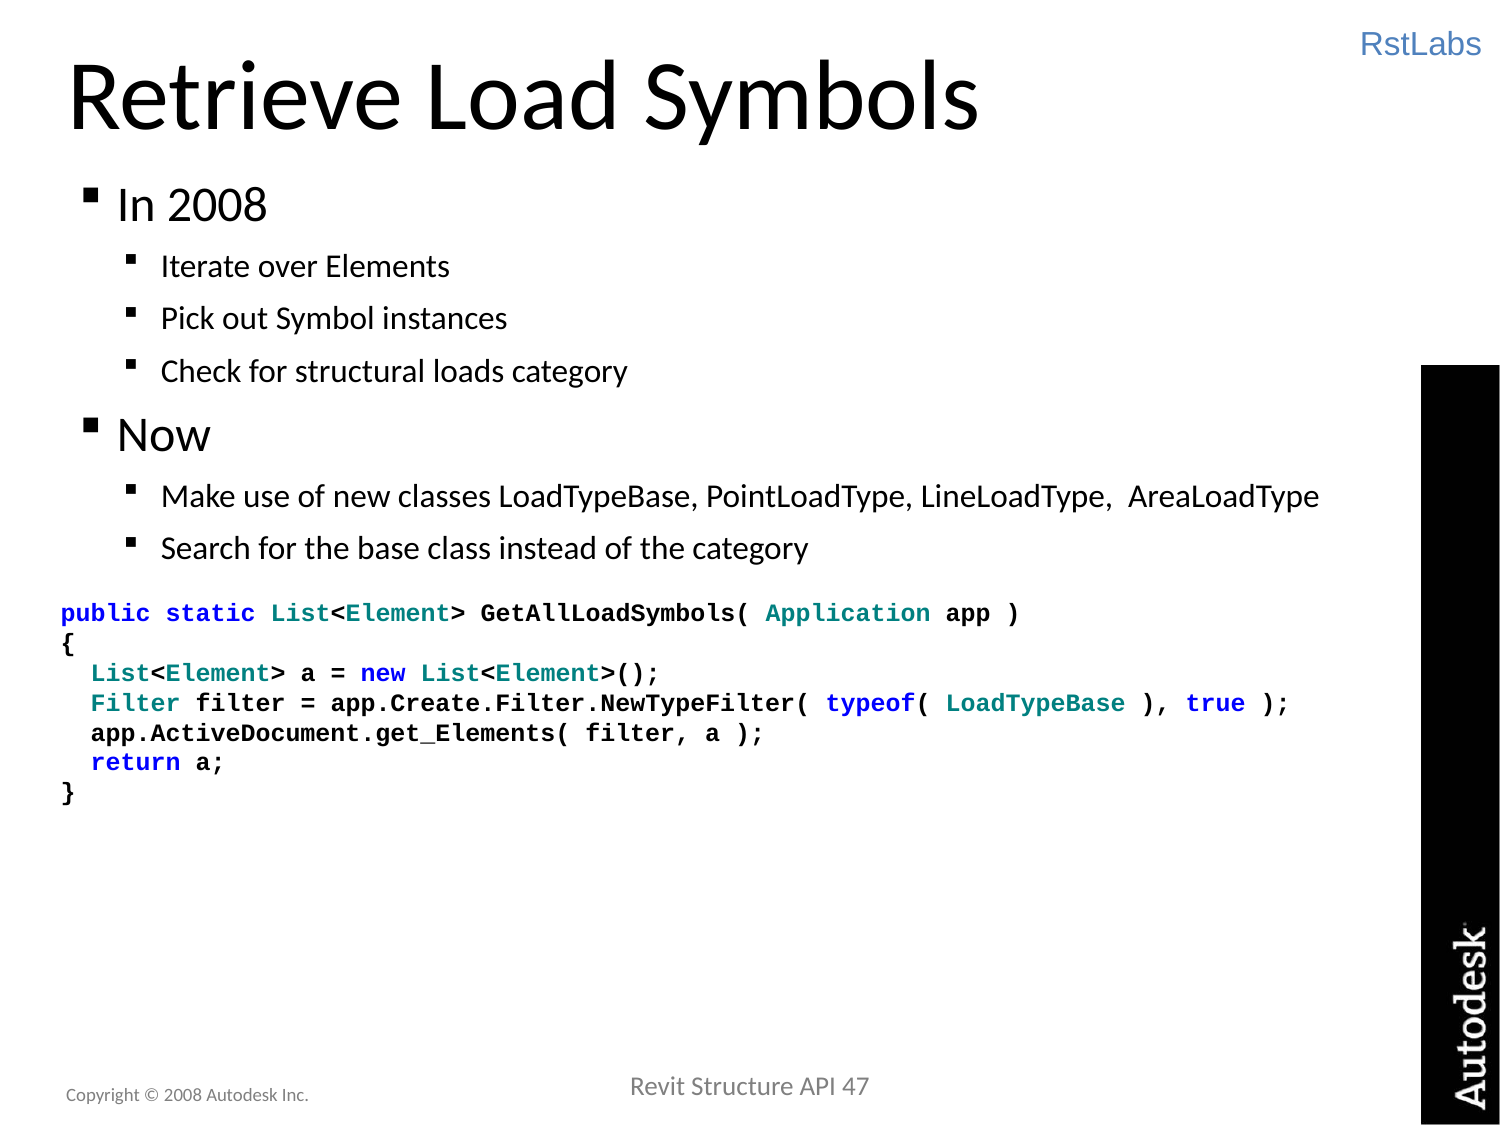

# Retrieve Load Symbols
RstLabs
In 2008
Iterate over Elements
Pick out Symbol instances
Check for structural loads category
Now
Make use of new classes LoadTypeBase, PointLoadType, LineLoadType,  AreaLoadType
Search for the base class instead of the category

public static List<Element> GetAllLoadSymbols( Application app )
{
  List<Element> a = new List<Element>();
  Filter filter = app.Create.Filter.NewTypeFilter( typeof( LoadTypeBase ), true );
  app.ActiveDocument.get_Elements( filter, a );
  return a;
}